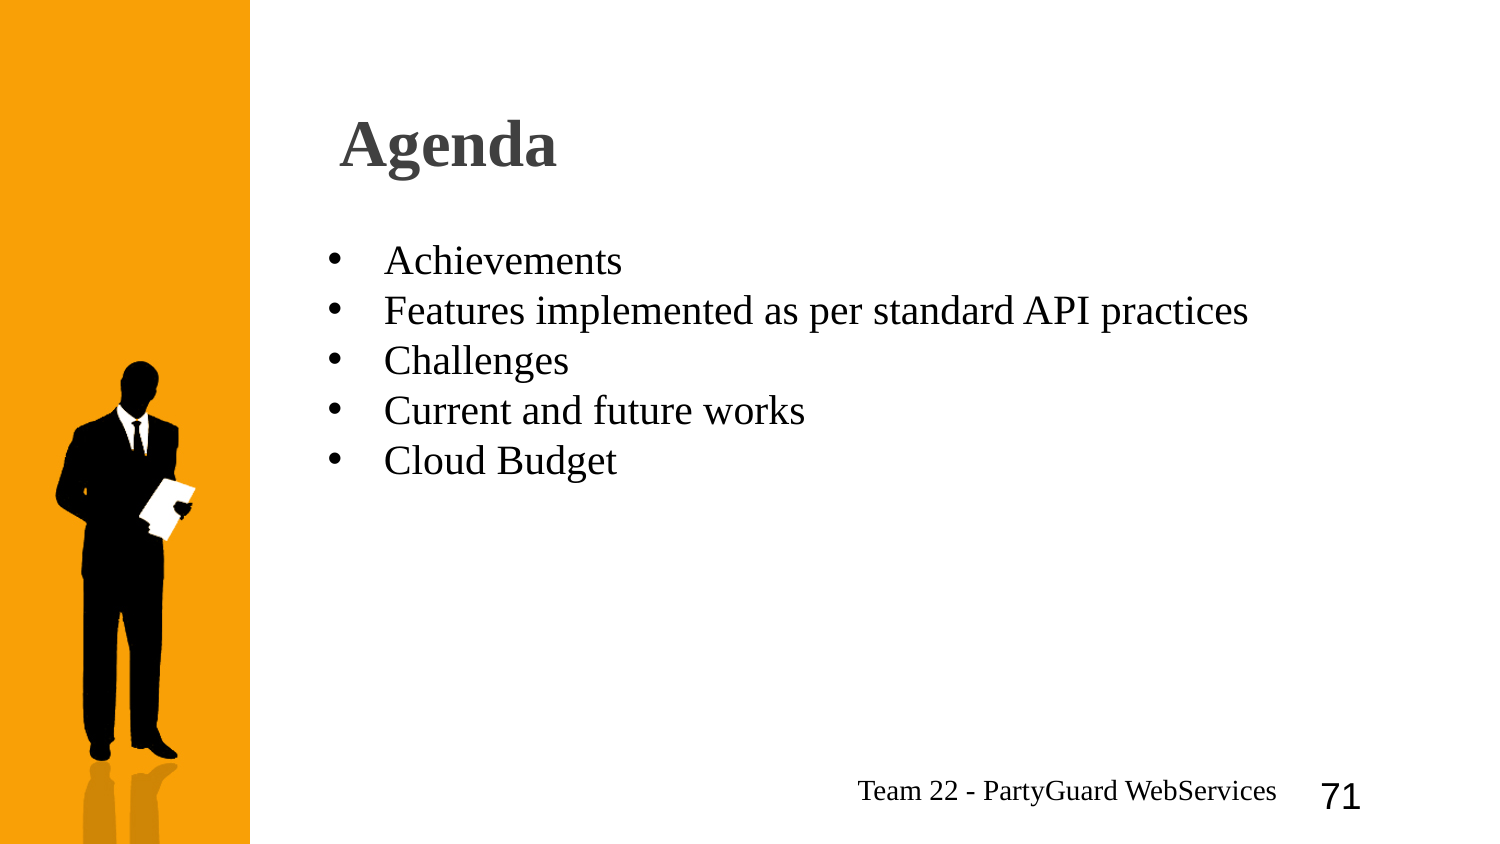

# Agenda
Achievements
Features implemented as per standard API practices
Challenges
Current and future works
Cloud Budget

Team 22 - PartyGuard WebServices
71